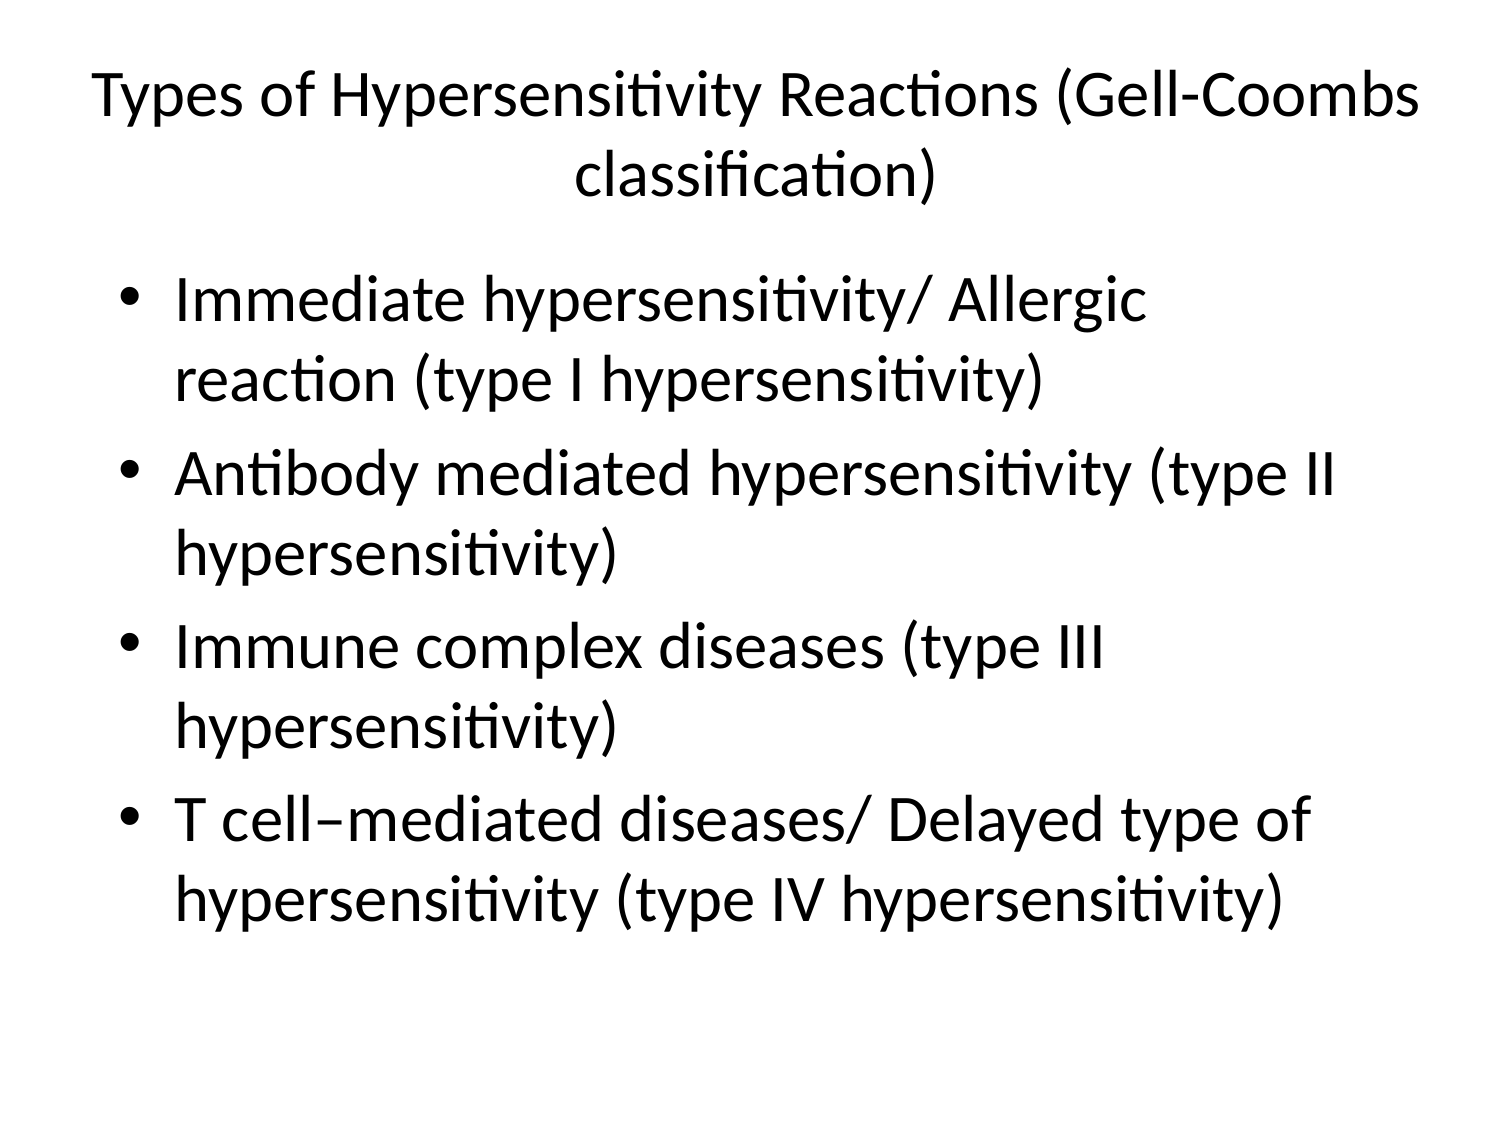

# Types of Hypersensitivity Reactions (Gell-Coombs classification)
Immediate hypersensitivity/ Allergic reaction (type I hypersensitivity)
Antibody mediated hypersensitivity (type II hypersensitivity)
Immune complex diseases (type III hypersensitivity)
T cell–mediated diseases/ Delayed type of hypersensitivity (type IV hypersensitivity)